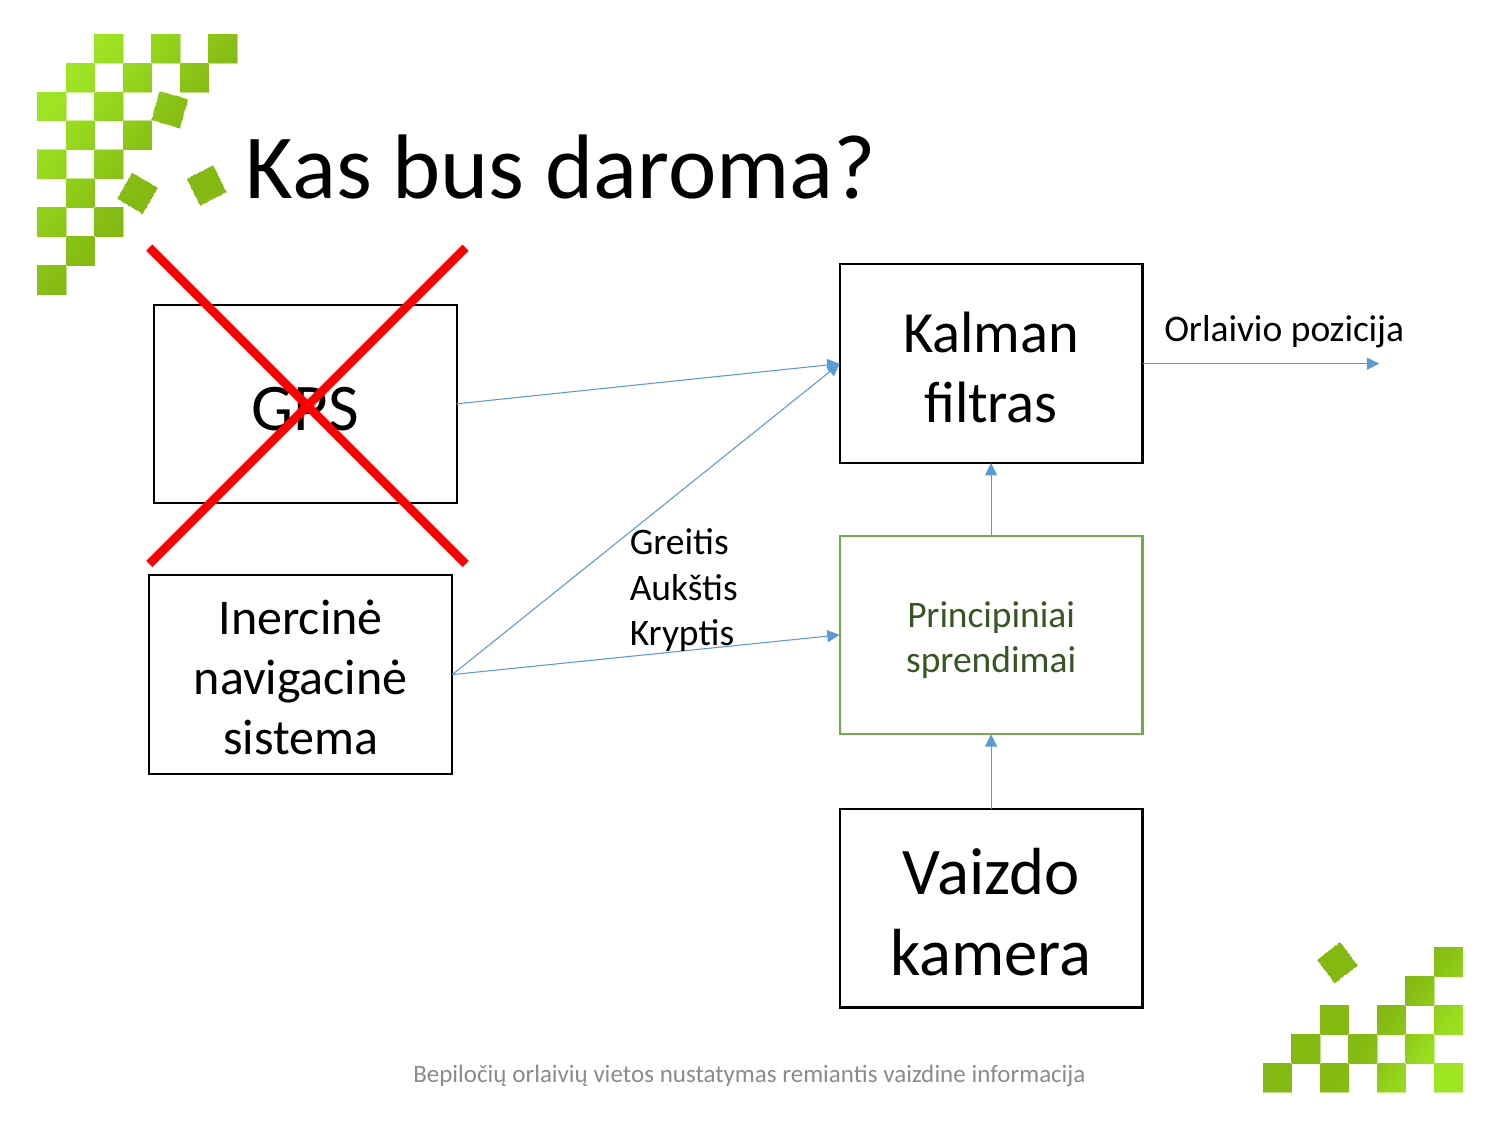

# Kas bus daroma?

Kalman filtras
Orlaivio pozicija
GPS
Greitis
Aukštis
Kryptis
Principiniai sprendimai
Inercinė navigacinė sistema
Vaizdo kamera
Bepiločių orlaivių vietos nustatymas remiantis vaizdine informacija